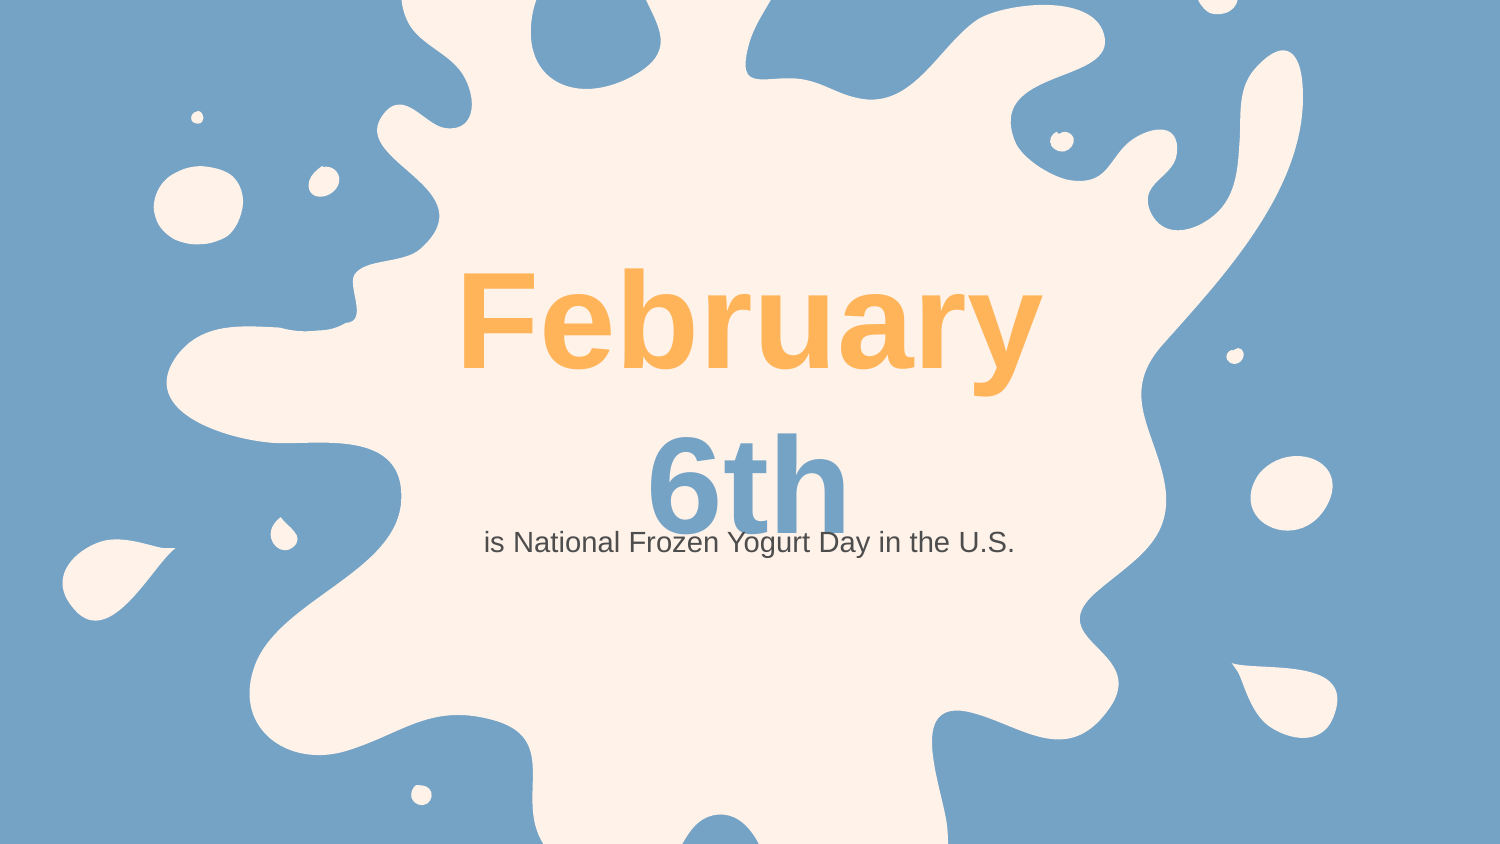

# February 6th
is National Frozen Yogurt Day in the U.S.